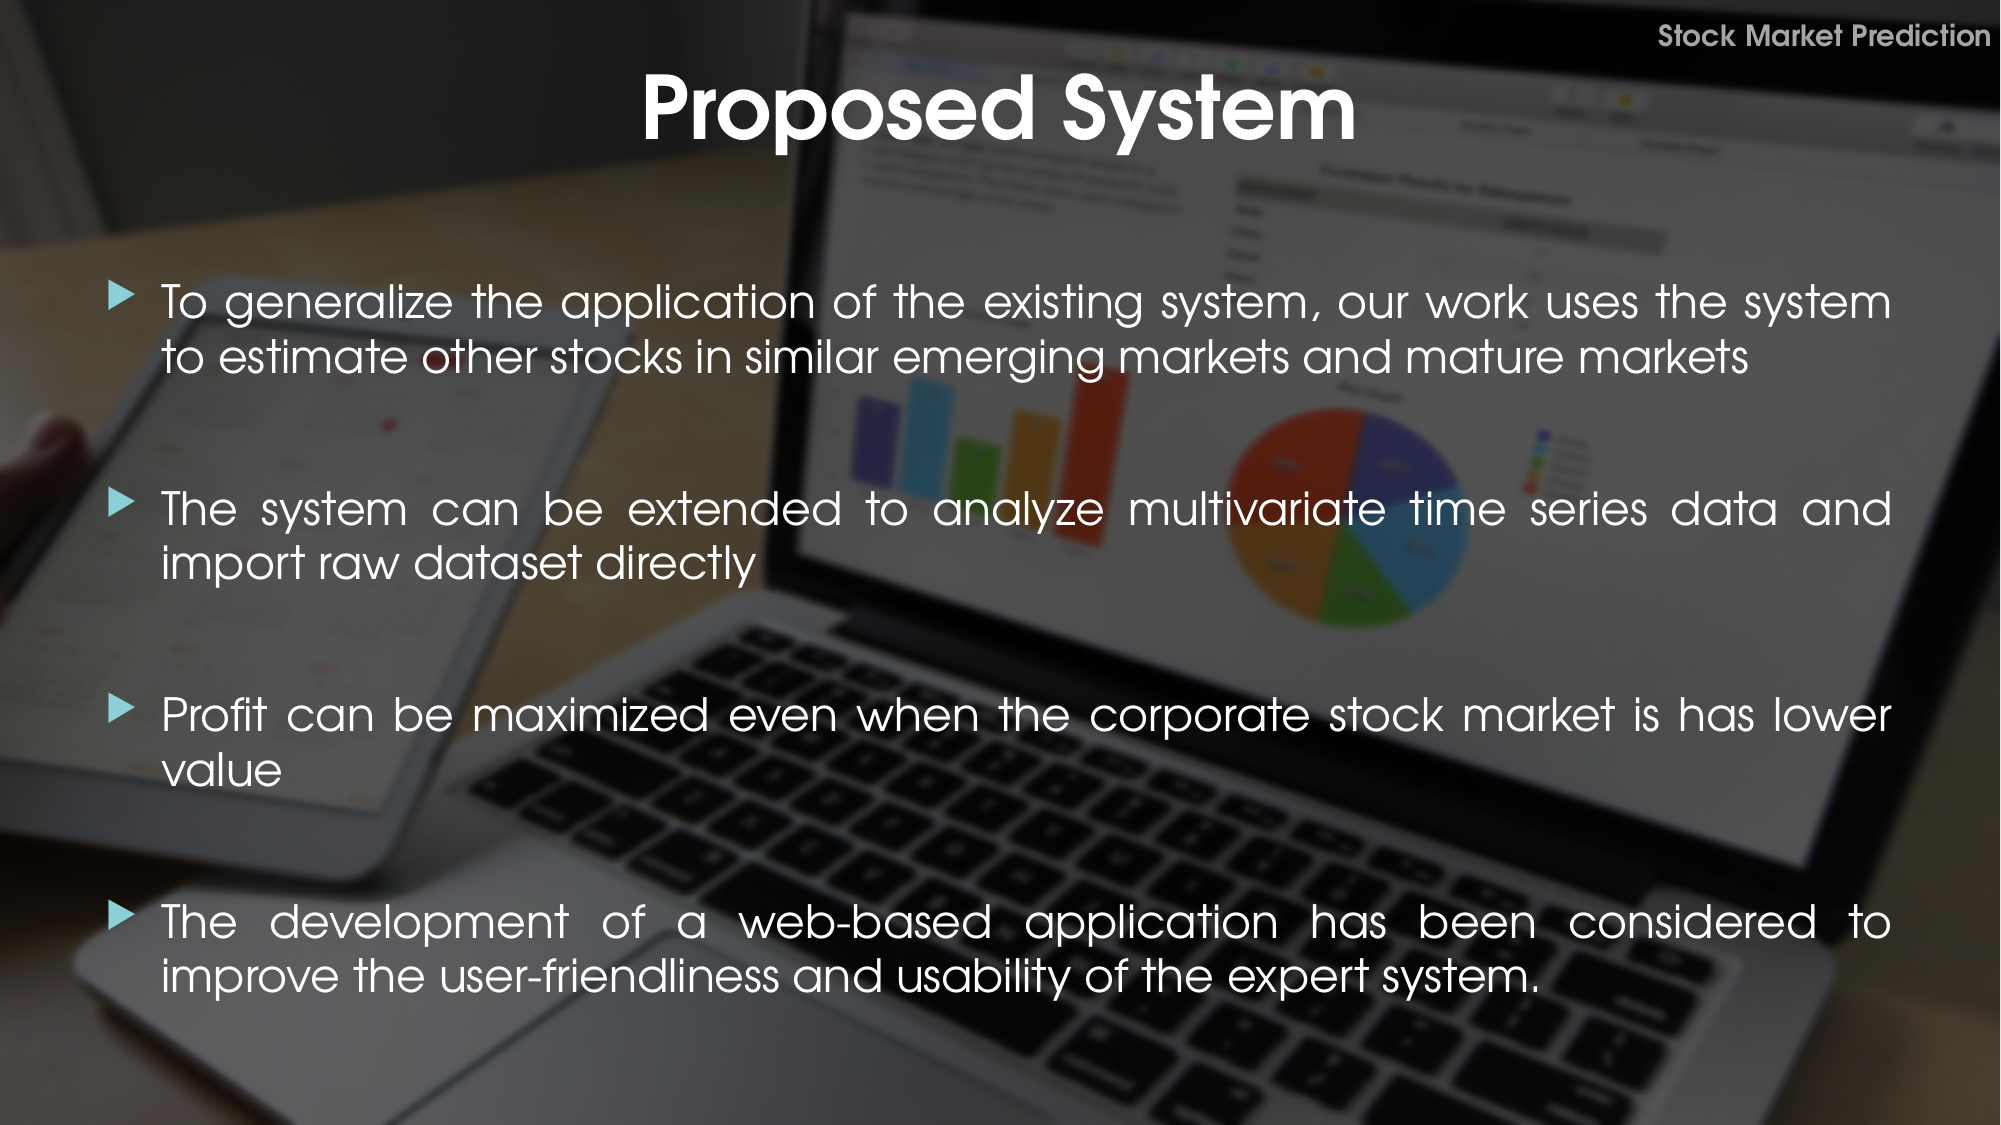

Stock Market Prediction
# Proposed System
To generalize the application of the existing system, our work uses the system to estimate other stocks in similar emerging markets and mature markets

The system can be extended to analyze multivariate time series data and import raw dataset directly

Profit can be maximized even when the corporate stock market is has lower value

The development of a web-based application has been considered to improve the user-friendliness and usability of the expert system.